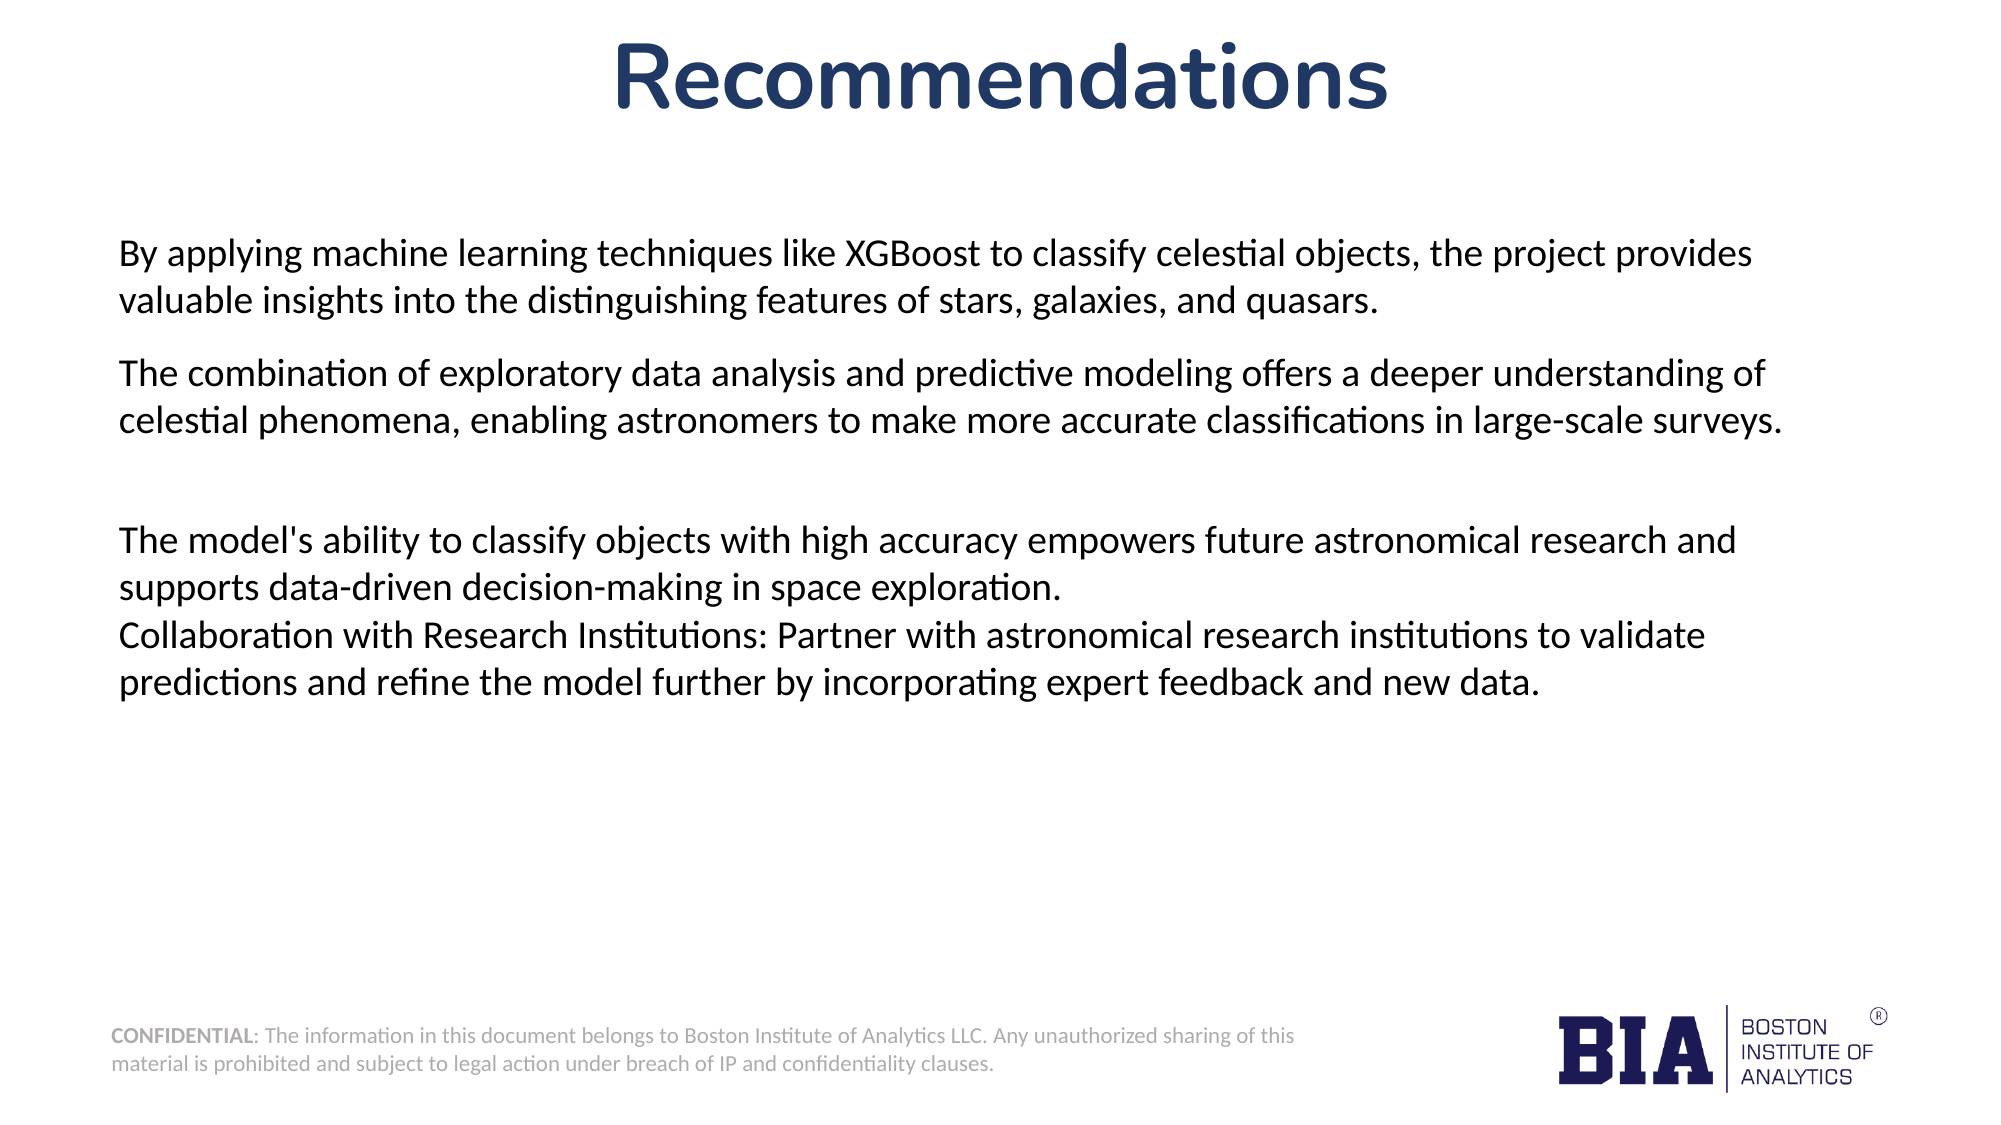

Recommendations

By applying machine learning techniques like XGBoost to classify celestial objects, the project provides valuable insights into the distinguishing features of stars, galaxies, and quasars.
The combination of exploratory data analysis and predictive modeling offers a deeper understanding of celestial phenomena, enabling astronomers to make more accurate classifications in large-scale surveys.
The model's ability to classify objects with high accuracy empowers future astronomical research and supports data-driven decision-making in space exploration.
Collaboration with Research Institutions: Partner with astronomical research institutions to validate predictions and refine the model further by incorporating expert feedback and new data.